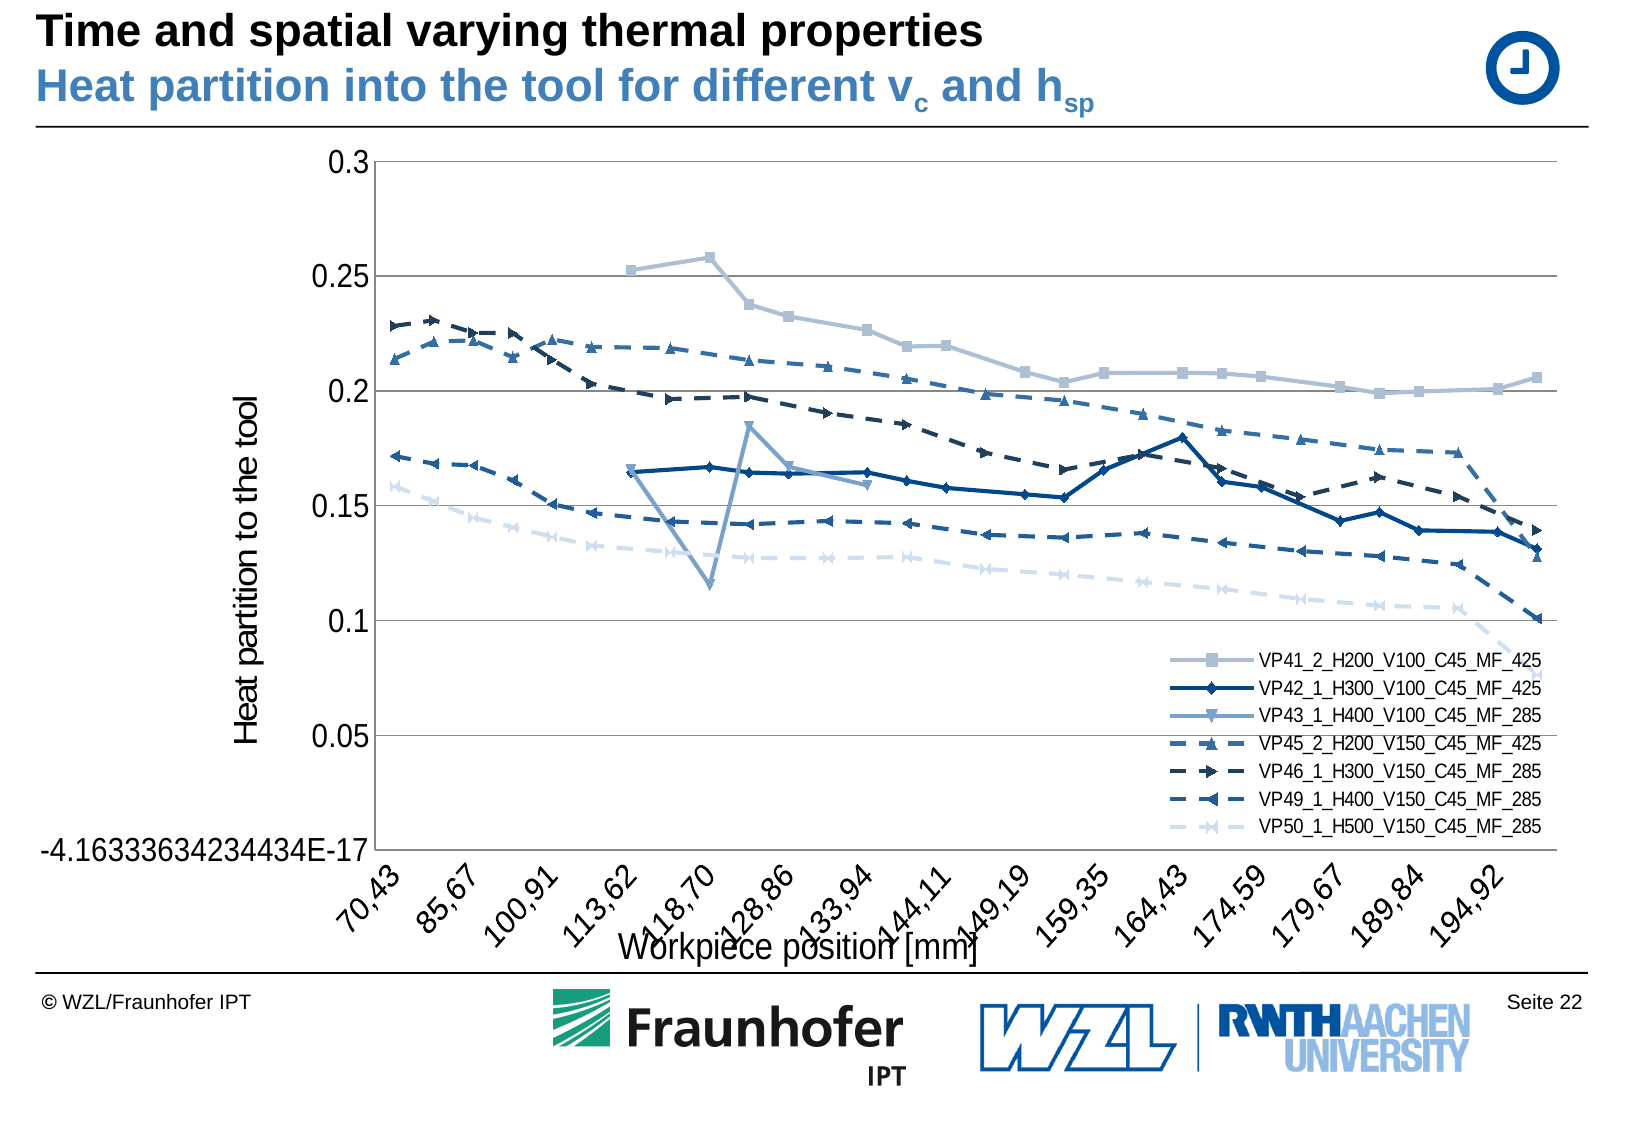

# Time and spatial varying thermal properties Heat partition into the tool for different vc and hsp

### Chart

| Category | VP41_2_H200_V100_C45_MF_425 | VP42_1_H300_V100_C45_MF_425 | VP43_1_H400_V100_C45_MF_285 | VP45_2_H200_V150_C45_MF_425 | VP46_1_H300_V150_C45_MF_285 | VP49_1_H400_V150_C45_MF_285 | VP50_1_H500_V150_C45_MF_285 |
|---|---|---|---|---|---|---|---|
| 70,43 | None | None | None | 0.213976566291884 | 0.228322531807598 | 0.17162877292267 | 0.158543134672299 |
| 78,05 | None | None | None | 0.22149746639964 | 0.230765493705276 | 0.168269998553837 | 0.15187340967991 |
| 85,67 | None | None | None | 0.222014757962102 | 0.225326730469456 | 0.167600998444349 | 0.14488322641395 |
| 93,29 | None | None | None | 0.21472246613418 | 0.225162523916064 | 0.161128635002668 | 0.140593442795261 |
| 100,91 | None | None | None | 0.222491561845487 | 0.213660737093089 | 0.150701295546169 | 0.136504621954138 |
| 108,54 | None | None | None | 0.219160332383364 | 0.203160936522371 | 0.146858781359843 | 0.132653125898007 |
| 113,62 | 0.252566984154005 | 0.164588872402596 | 0.165688392466419 | None | None | None | None |
| 116,16 | None | None | None | 0.218708210764103 | 0.196474461793845 | 0.143139243801338 | 0.129836454602255 |
| 118,70 | 0.258120815333371 | 0.166883152303021 | 0.11544111137316 | None | None | None | None |
| 123,78 | 0.237657007527801 | 0.164460727660759 | 0.184636776749143 | 0.213367916352686 | 0.197434769866541 | 0.141898823069316 | 0.127268883321529 |
| 128,86 | 0.232443052915473 | 0.163951316581573 | 0.166951179768107 | None | None | None | None |
| 131,40 | None | None | None | 0.210694281083268 | 0.190359923853992 | 0.143344798694339 | 0.127189156634009 |
| 133,94 | 0.226513196080771 | 0.164545012821802 | 0.158869208558792 | None | None | None | None |
| 139,02 | 0.219344030685627 | 0.160872838061683 | None | 0.205352021820514 | 0.185382998330894 | 0.142371607612484 | 0.127638824554801 |
| 144,11 | 0.219688123938964 | 0.1577689070403 | None | None | None | None | None |
| 146,65 | None | None | None | 0.198714236039378 | 0.173052945407783 | 0.137343908084389 | 0.122474533362494 |
| 149,19 | 0.20824056828682 | 0.154981962435781 | None | None | None | None | None |
| 154,27 | 0.203760517658965 | 0.153526393837003 | None | 0.195788483084408 | 0.165738084543467 | 0.136106497052932 | 0.120010418466774 |
| 159,35 | 0.207787490844205 | 0.165569449409341 | None | None | None | None | None |
| 161,89 | None | None | None | 0.189970748597067 | 0.172380761110373 | 0.138093948060419 | 0.116807711407922 |
| 164,43 | 0.207888283997164 | 0.179749968003242 | None | None | None | None | None |
| 169,51 | 0.207626874536296 | 0.160484972452192 | None | 0.182758835190672 | 0.16629750588305 | 0.133964356087506 | 0.113796787373799 |
| 174,59 | 0.206229396654998 | 0.158183780768218 | None | None | None | None | None |
| 177,13 | None | None | None | 0.178906642274369 | 0.153931302577862 | 0.130268020030309 | 0.109383637264338 |
| 179,67 | 0.20178720101307 | 0.143350836497374 | None | None | None | None | None |
| 184,76 | 0.198986589428985 | 0.147229570083122 | None | 0.174380764755525 | 0.162554224639219 | 0.12802341159801 | 0.106466990903041 |
| 189,84 | 0.199754940822883 | 0.139248881310401 | None | None | None | None | None |
| 192,38 | None | None | None | 0.173102719973276 | 0.154002515579063 | 0.124398364119559 | 0.105429205812055 |
| 194,92 | 0.200808810024598 | 0.138643966120387 | None | None | None | None | None |
| 200,00 | 0.205944958899707 | 0.131176436433806 | None | 0.127776395389925 | 0.13938754655086 | 0.10093578968211 | 0.0764354020566741 |